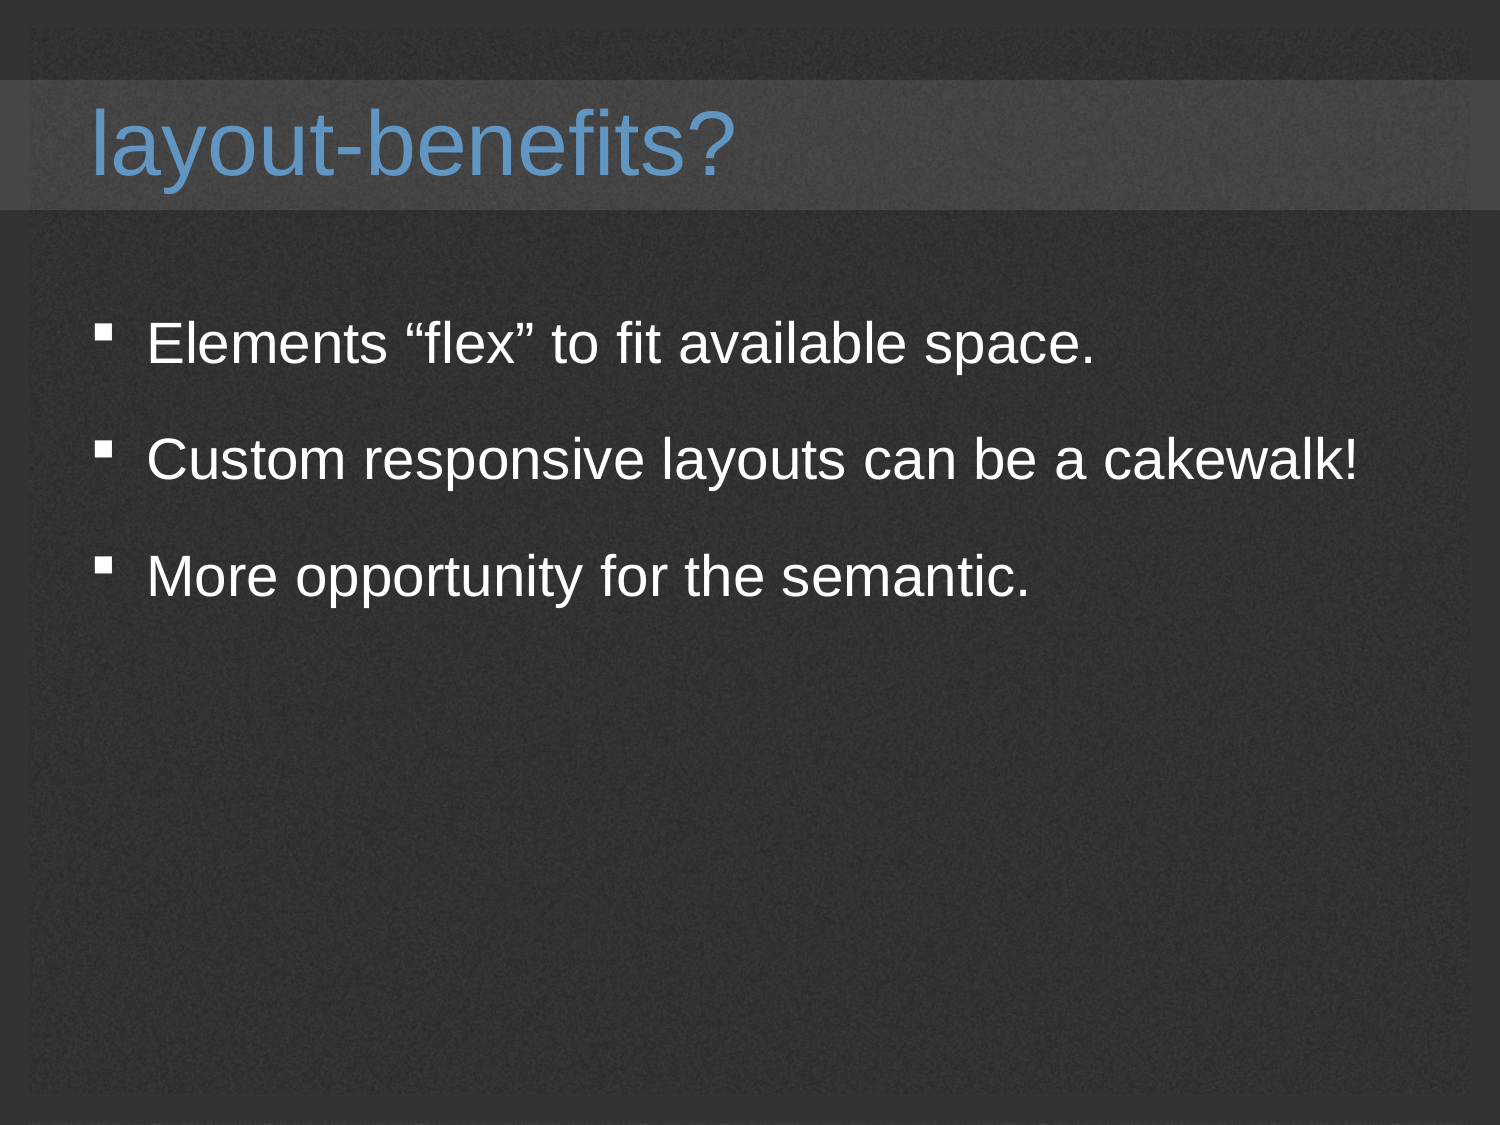

# layout-benefits?
Elements “flex” to fit available space.
Custom responsive layouts can be a cakewalk!
More opportunity for the semantic.